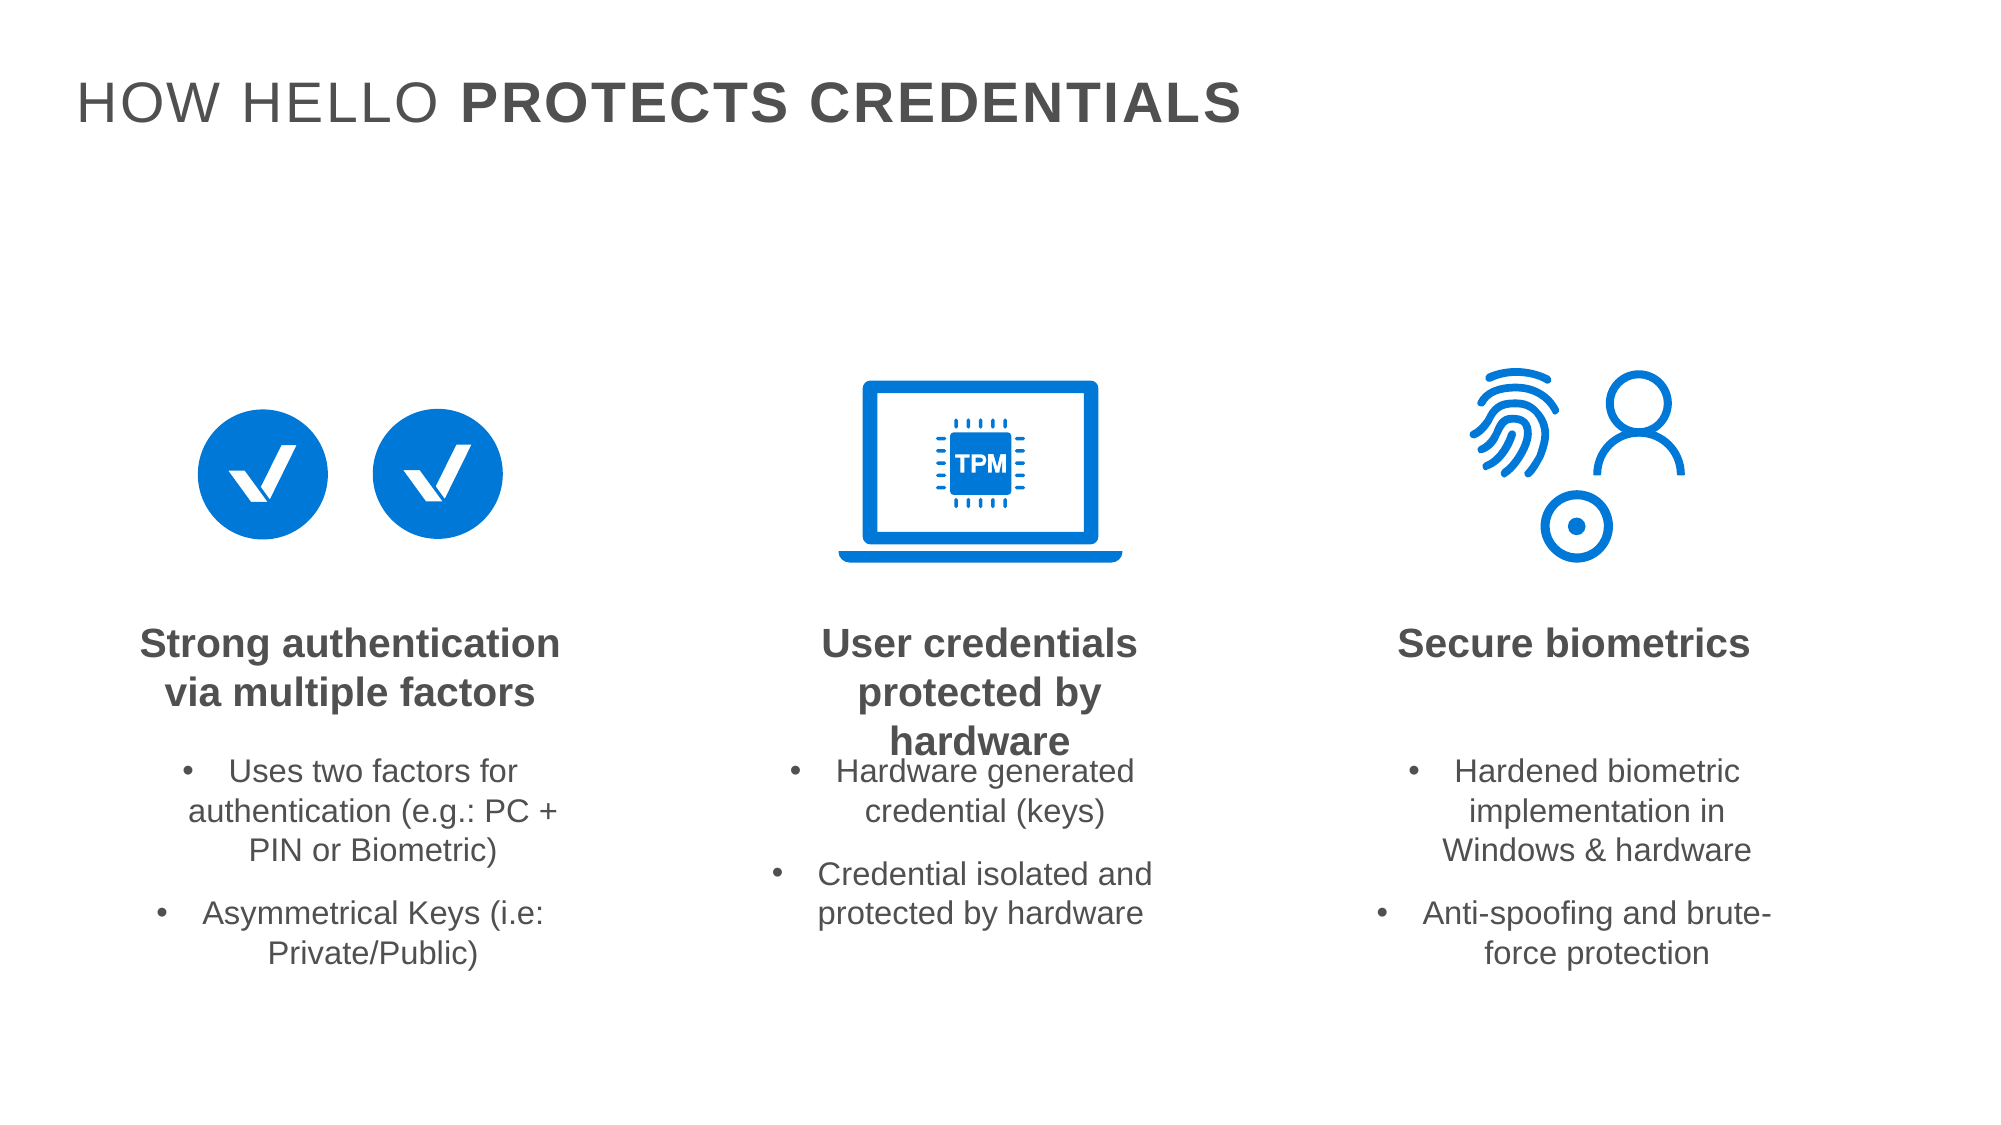

How Hello protects credentials

Strong authentication via multiple factors
User credentials protected by hardware
Secure biometrics
Uses two factors for authentication (e.g.: PC + PIN or Biometric)
Asymmetrical Keys (i.e: Private/Public)
Hardware generated credential (keys)
Credential isolated and protected by hardware
Hardened biometric implementation in Windows & hardware
Anti-spoofing and brute-force protection